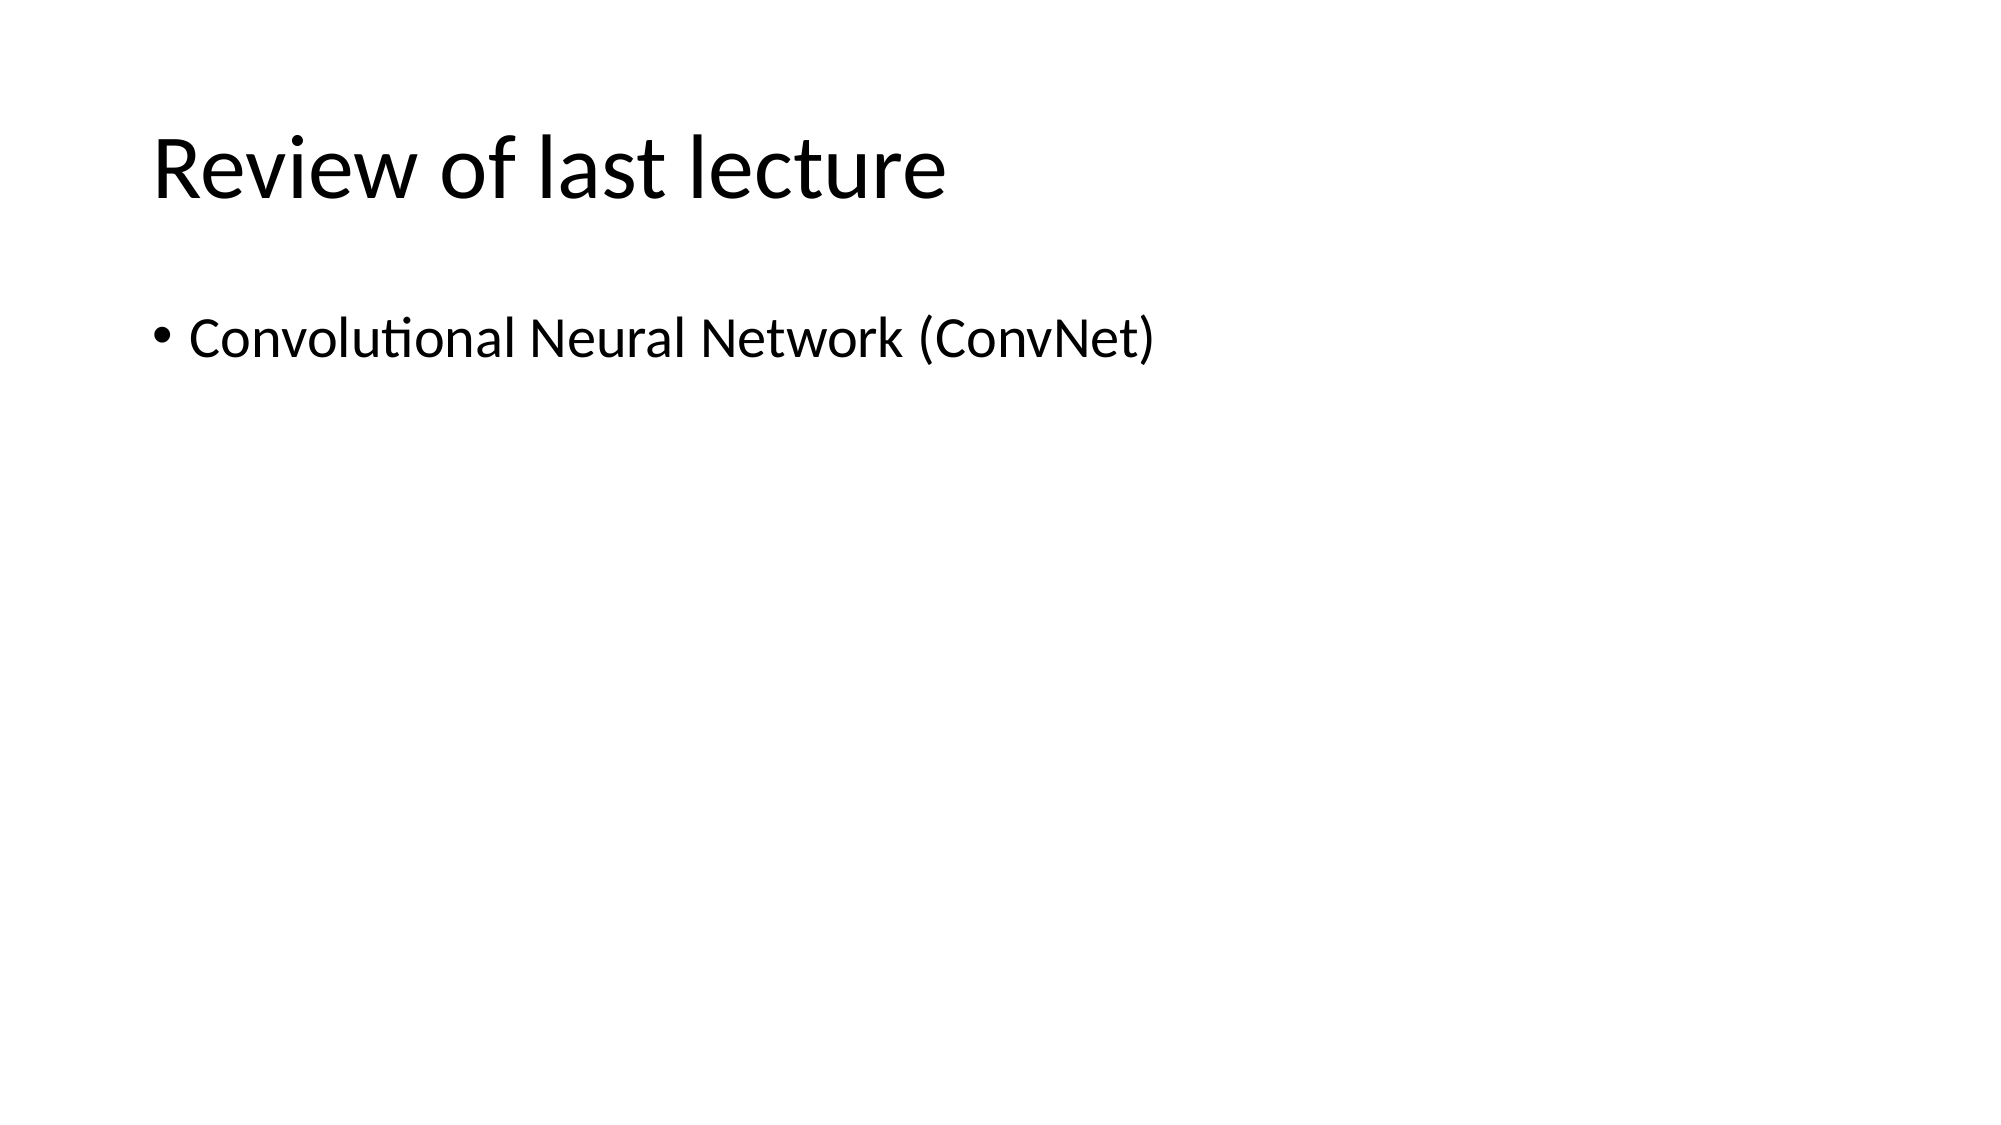

# Review of last lecture
Convolutional Neural Network (ConvNet)